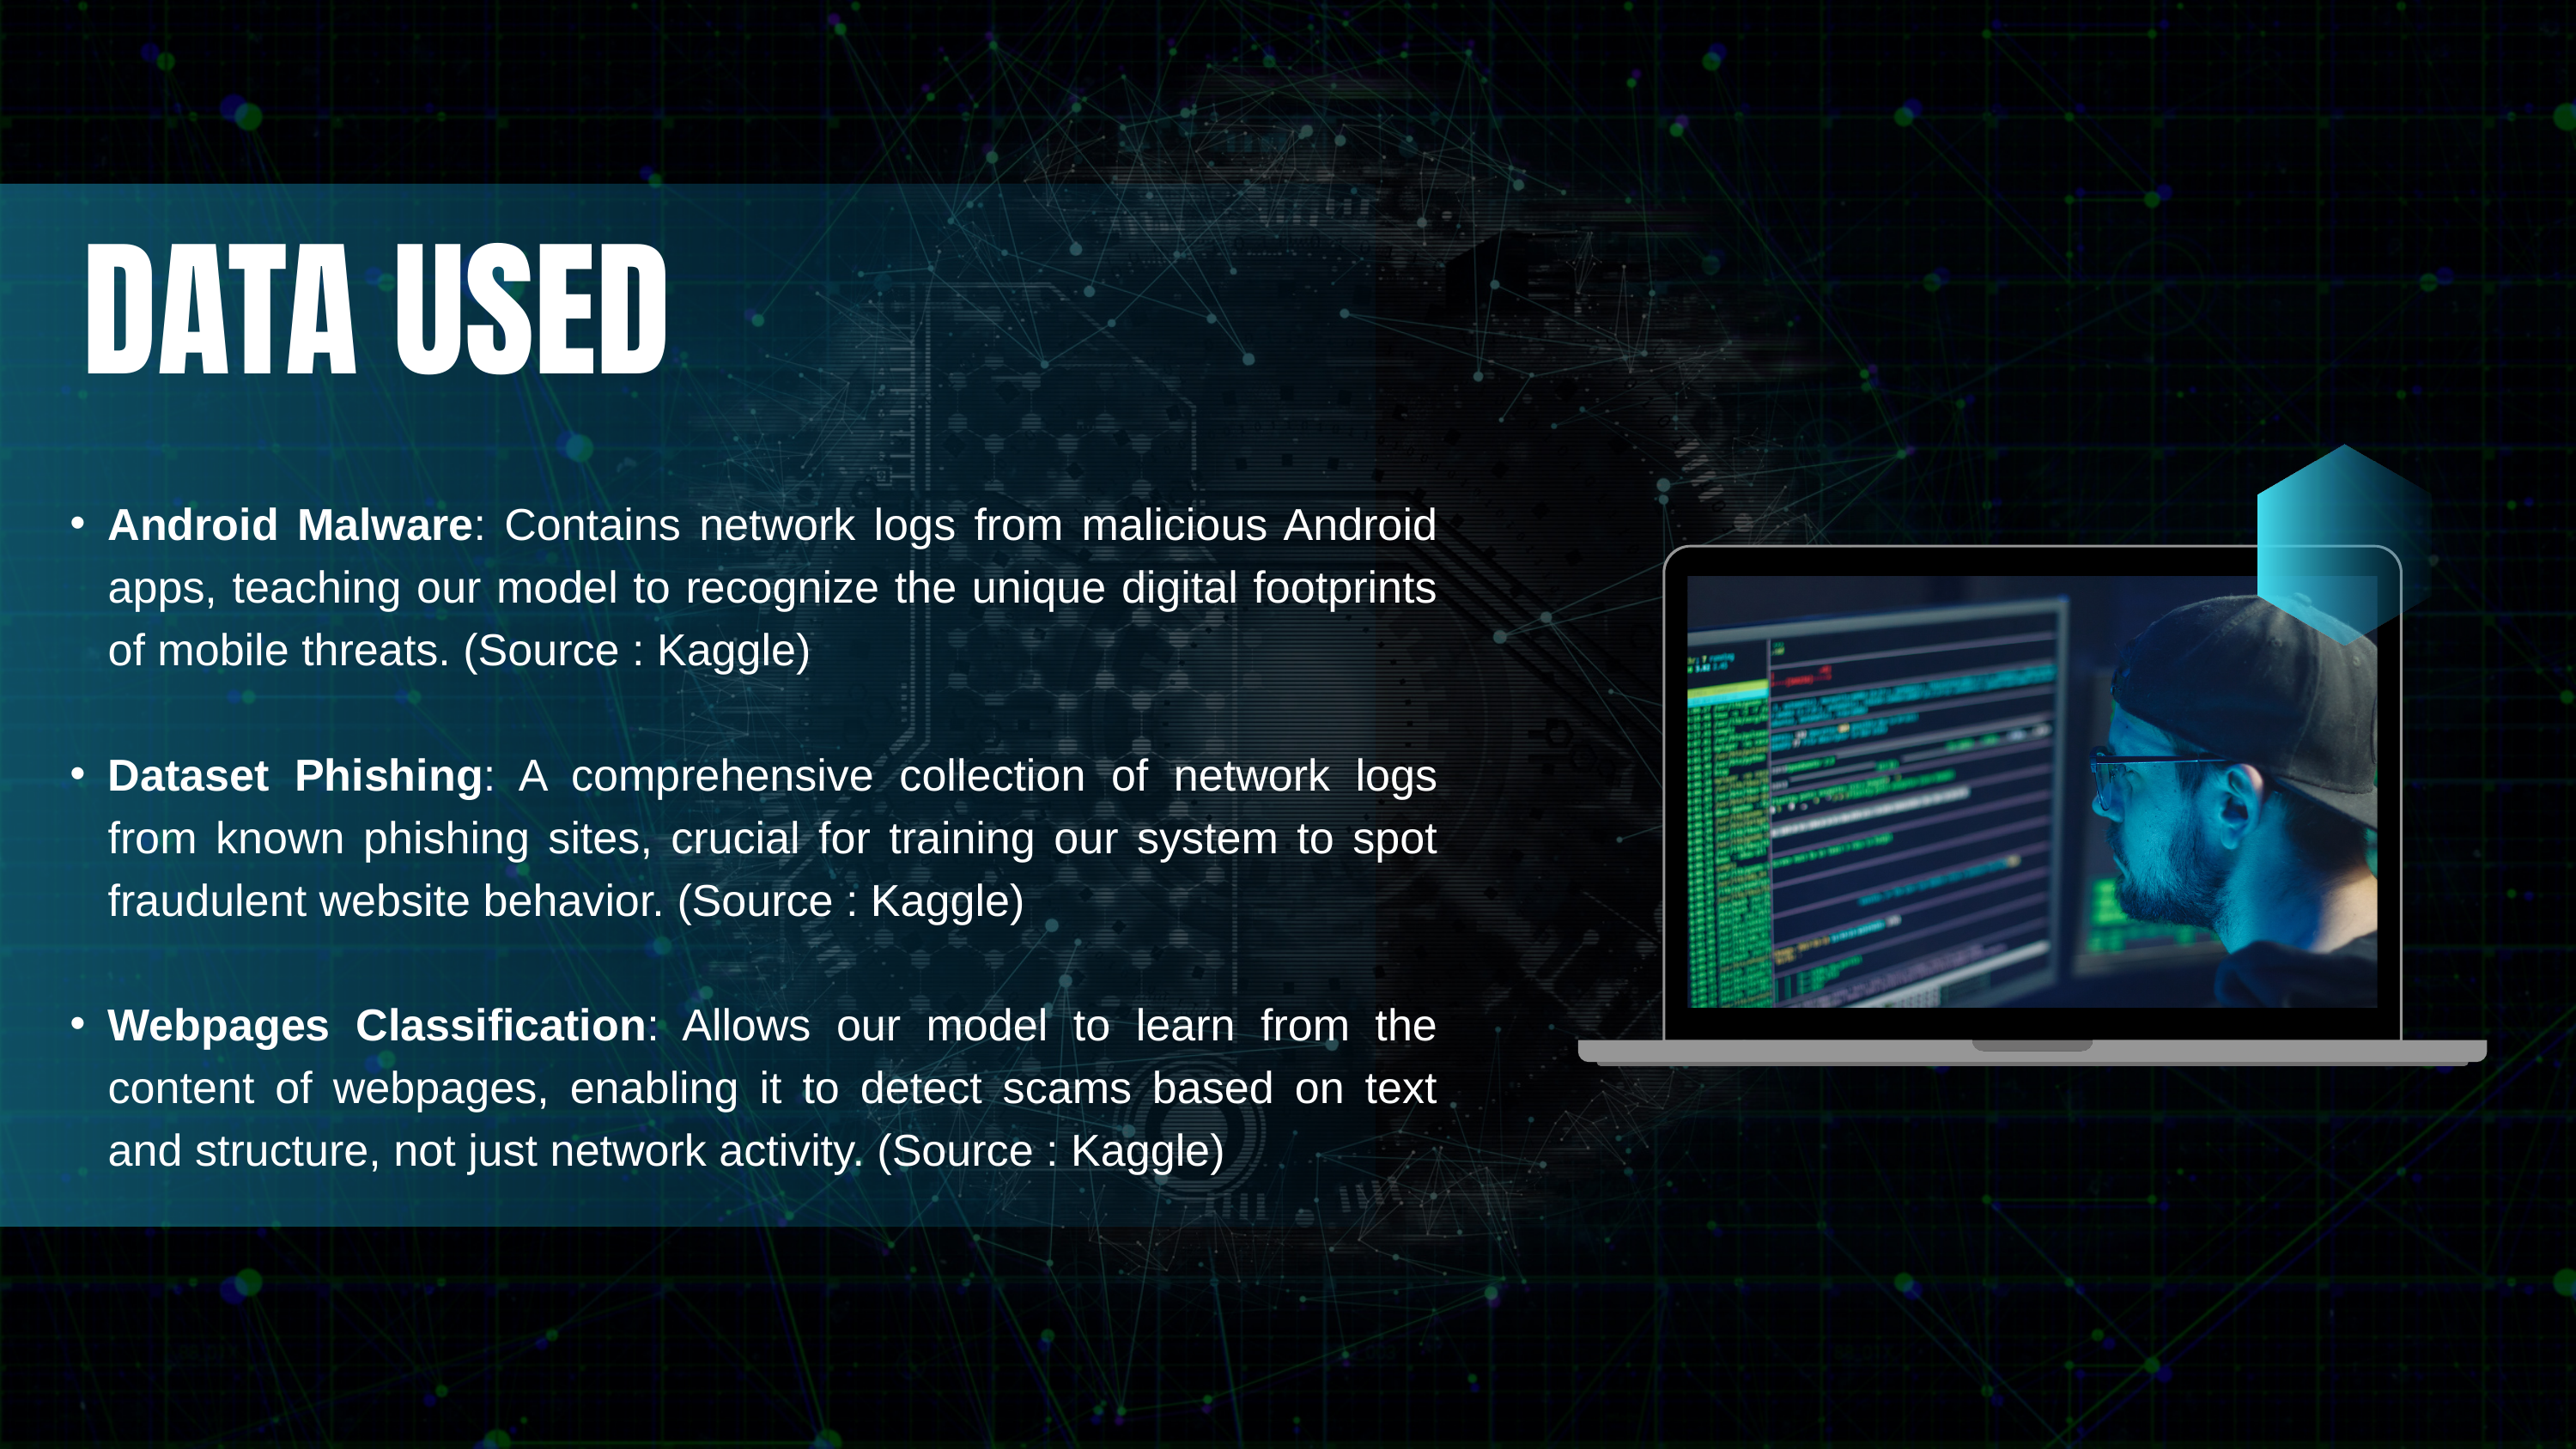

DATA USED

Android Malware: Contains network logs from malicious Android apps, teaching our model to recognize the unique digital footprints of mobile threats. (Source : Kaggle)

Dataset Phishing: A comprehensive collection of network logs from known phishing sites, crucial for training our system to spot fraudulent website behavior. (Source : Kaggle)

Webpages Classification: Allows our model to learn from the content of webpages, enabling it to detect scams based on text and structure, not just network activity. (Source : Kaggle)